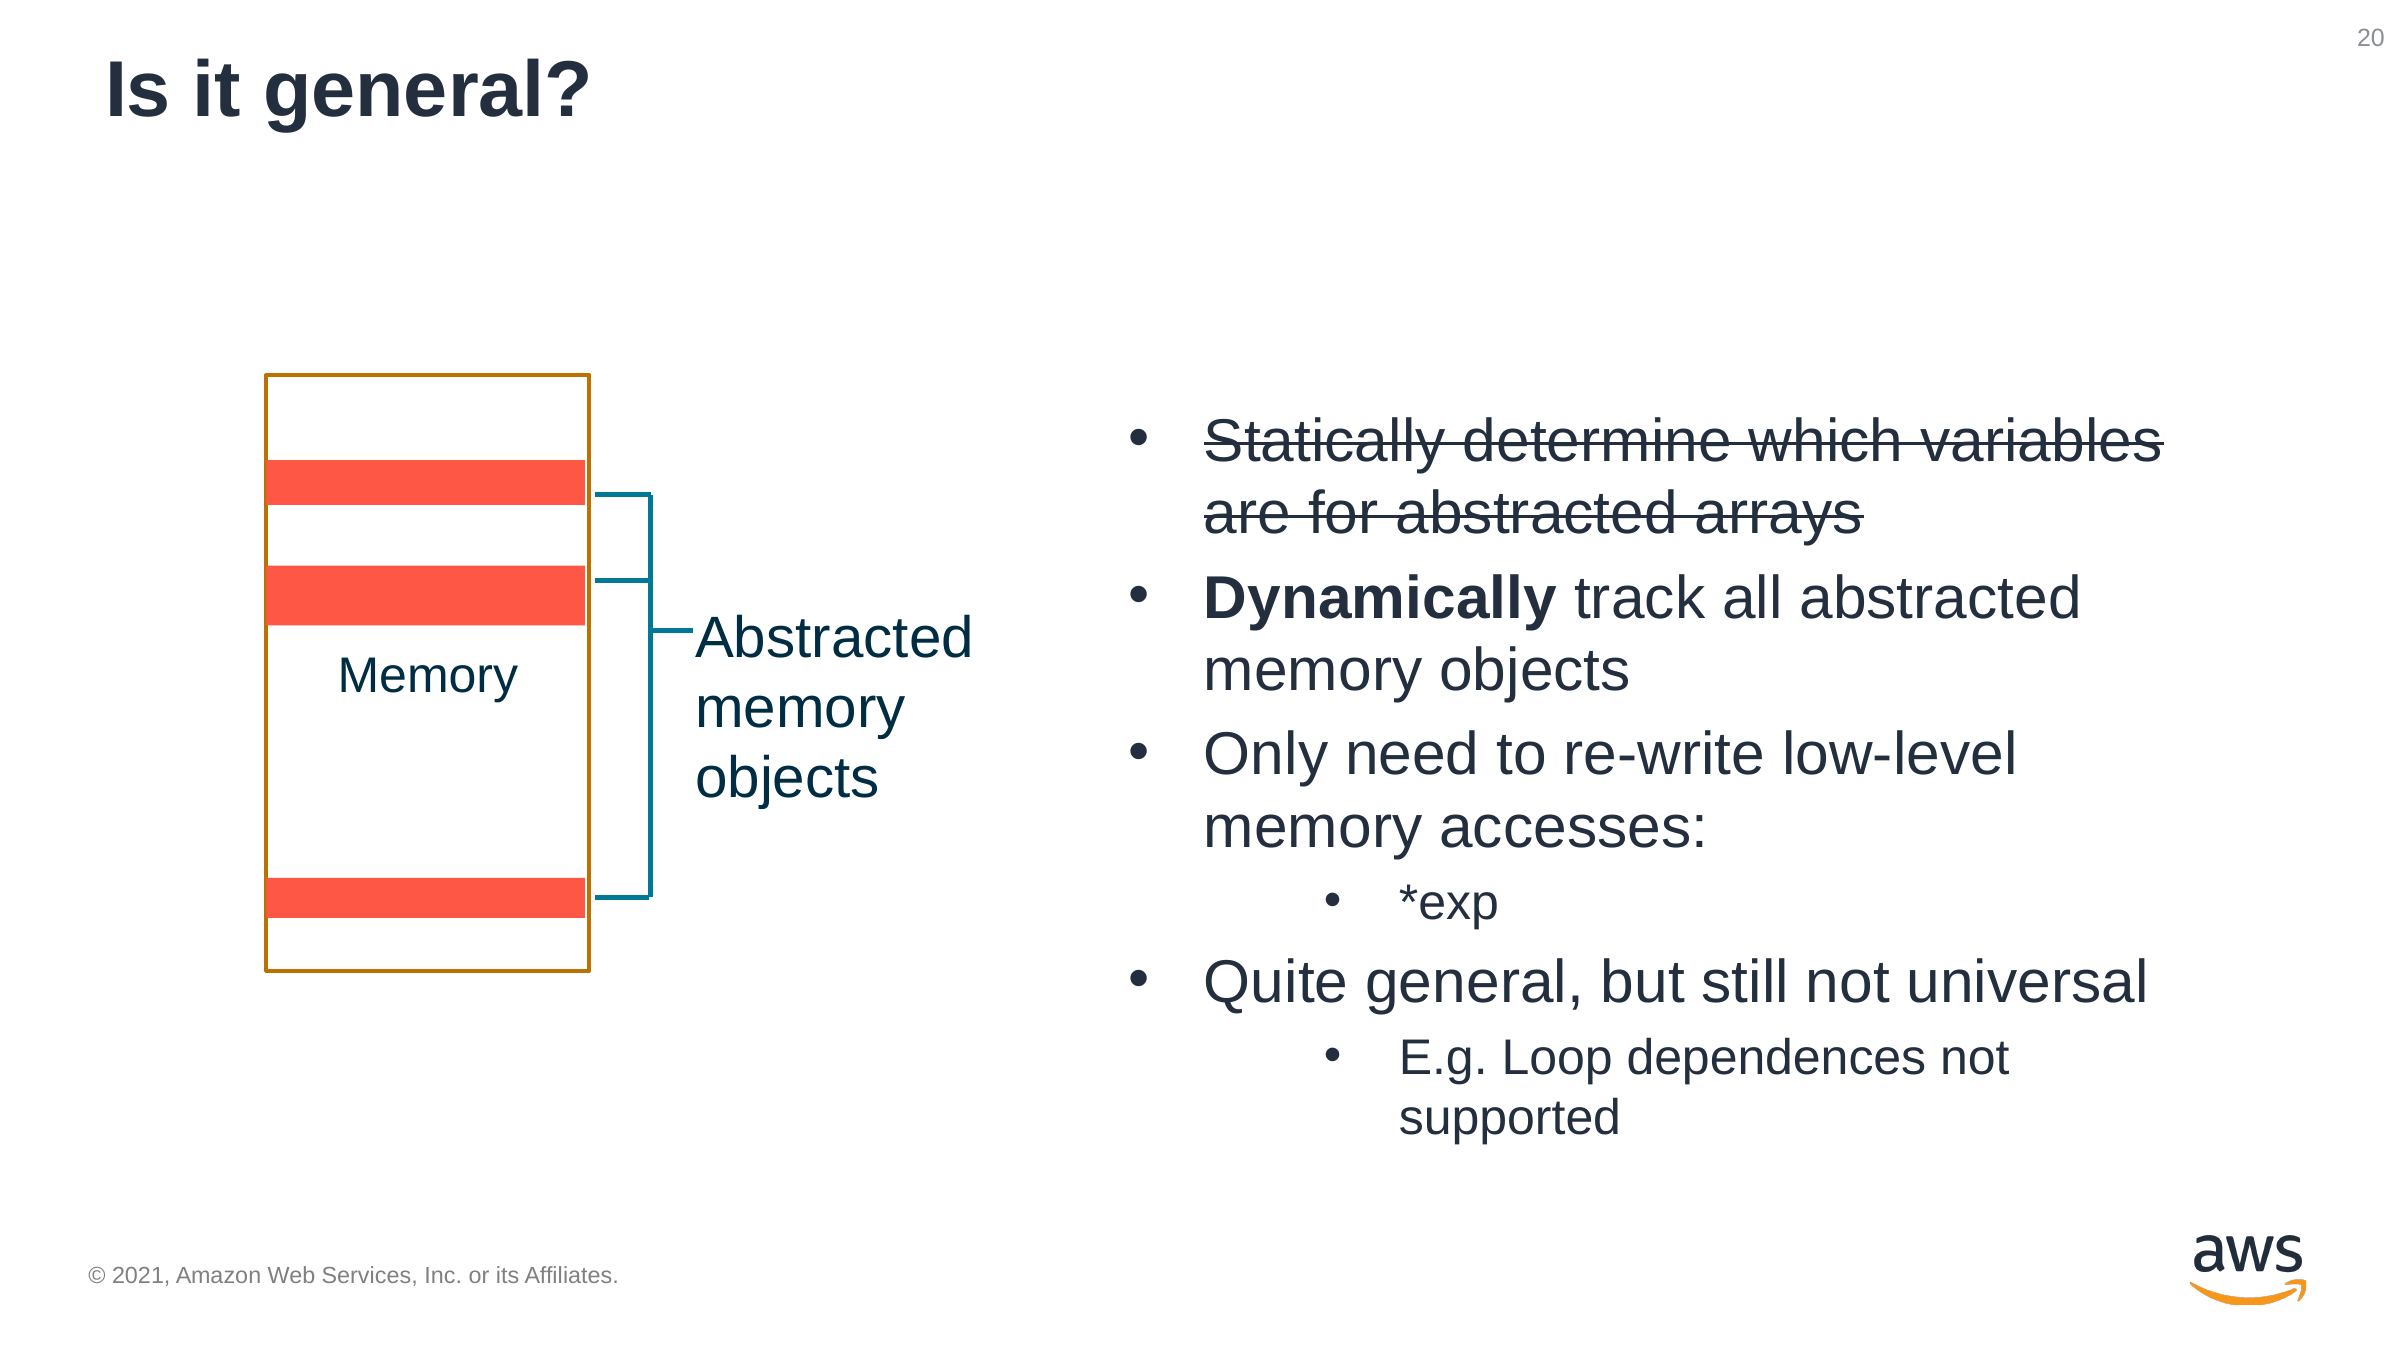

20
# Is it general?
Memory
Statically determine which variables are for abstracted arrays
Dynamically track all abstracted memory objects
Only need to re-write low-level memory accesses:
*exp
Quite general, but still not universal
E.g. Loop dependences not supported

Abstracted memory objects